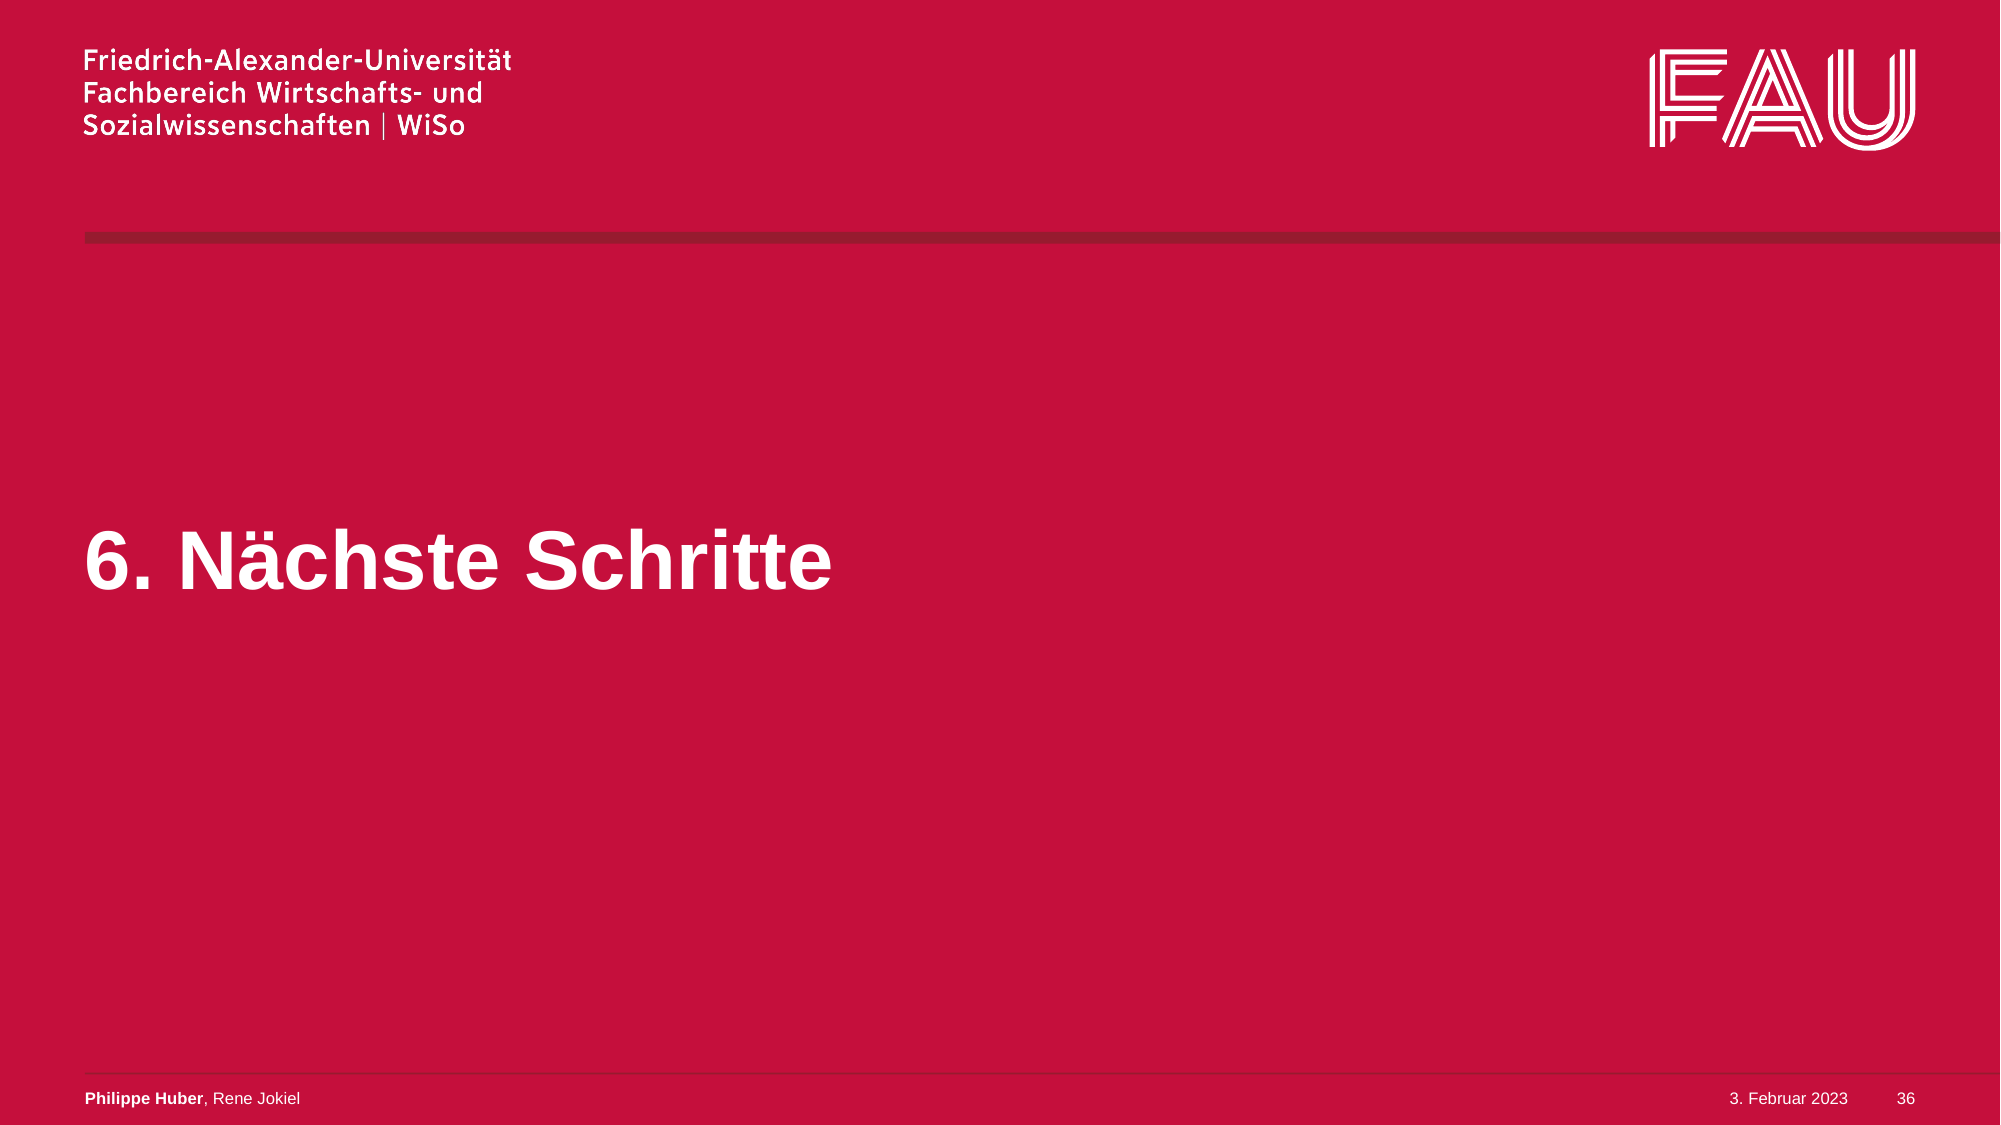

# 6. Nächste Schritte
Philippe Huber, Rene Jokiel
3. Februar 2023
36